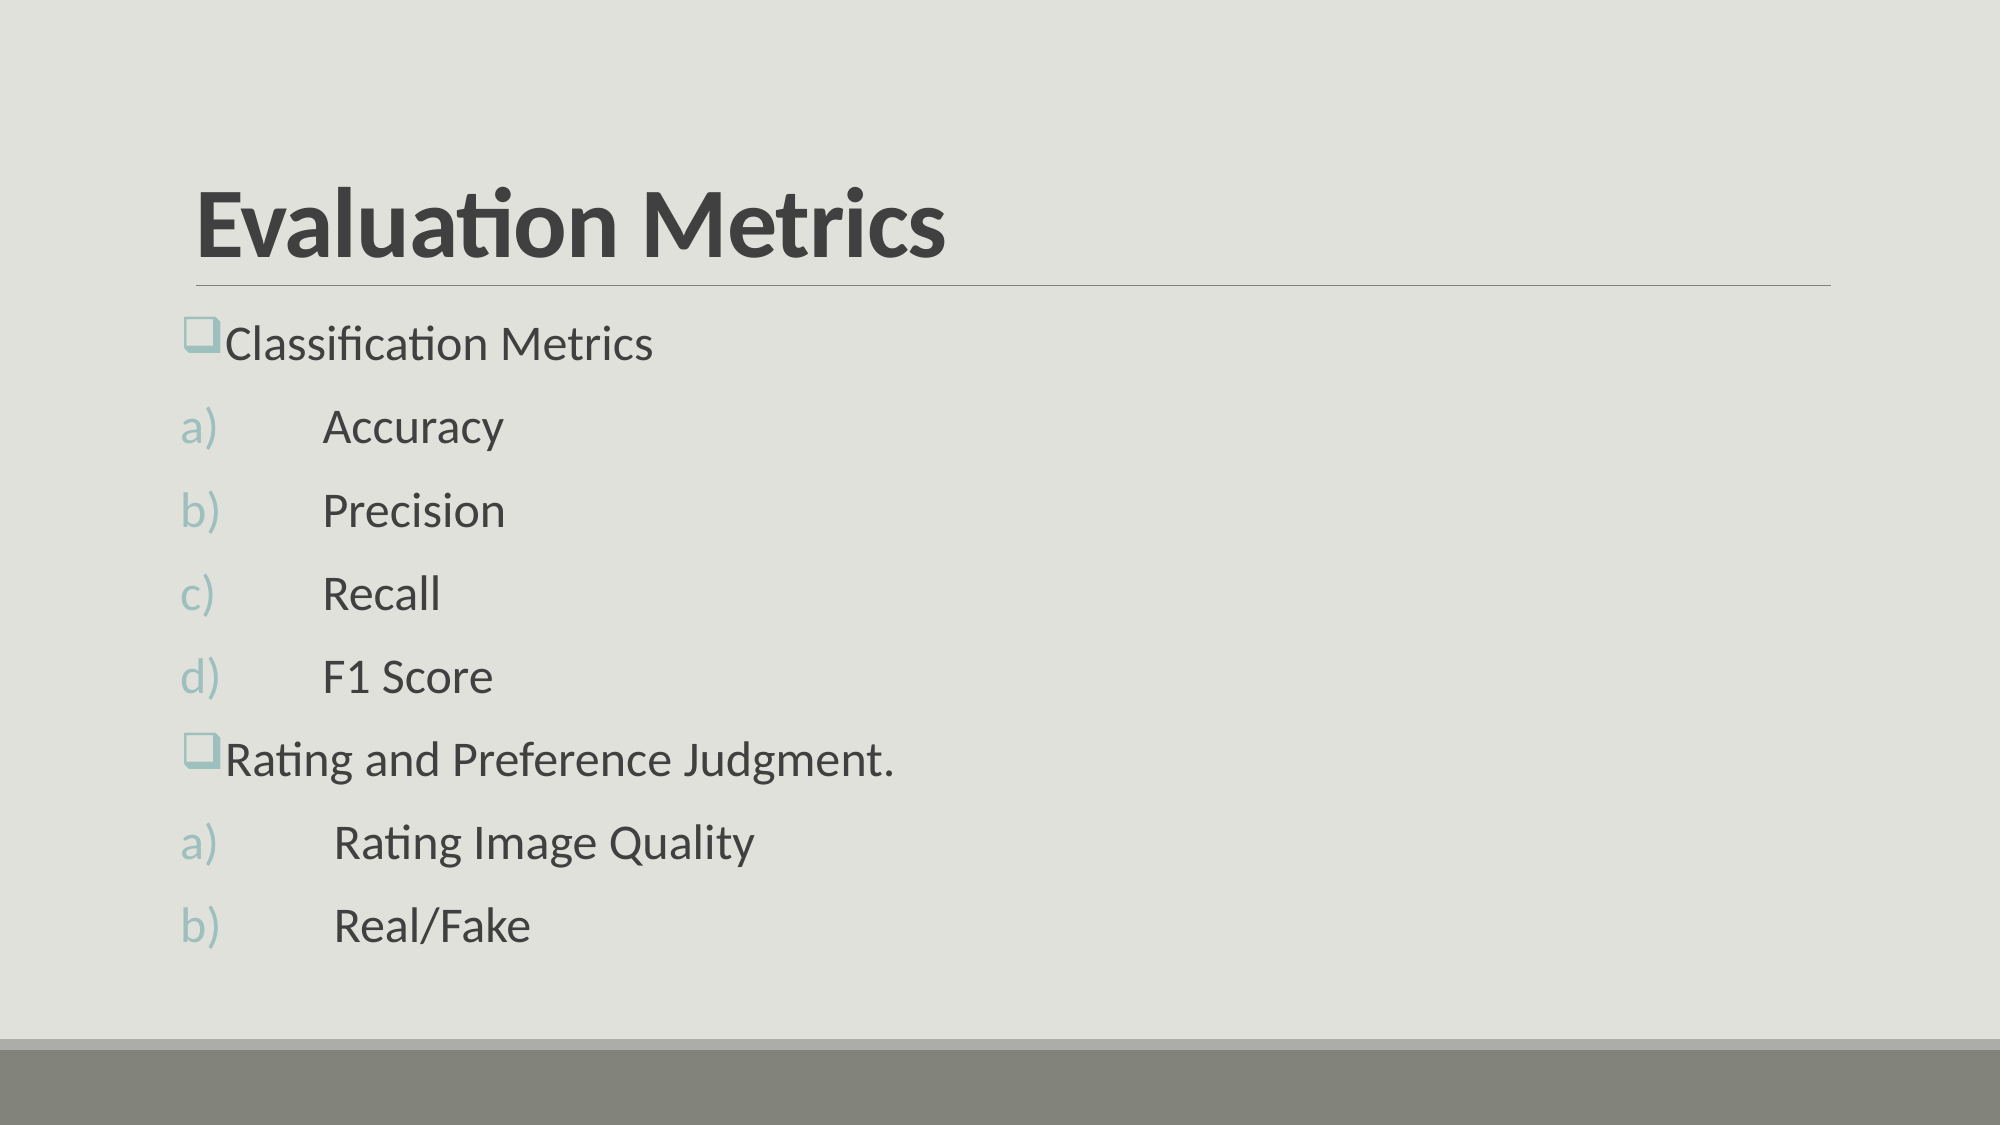

# Evaluation Metrics
Classification Metrics
      Accuracy
      Precision
      Recall
      F1 Score
Rating and Preference Judgment.
       Rating Image Quality
       Real/Fake